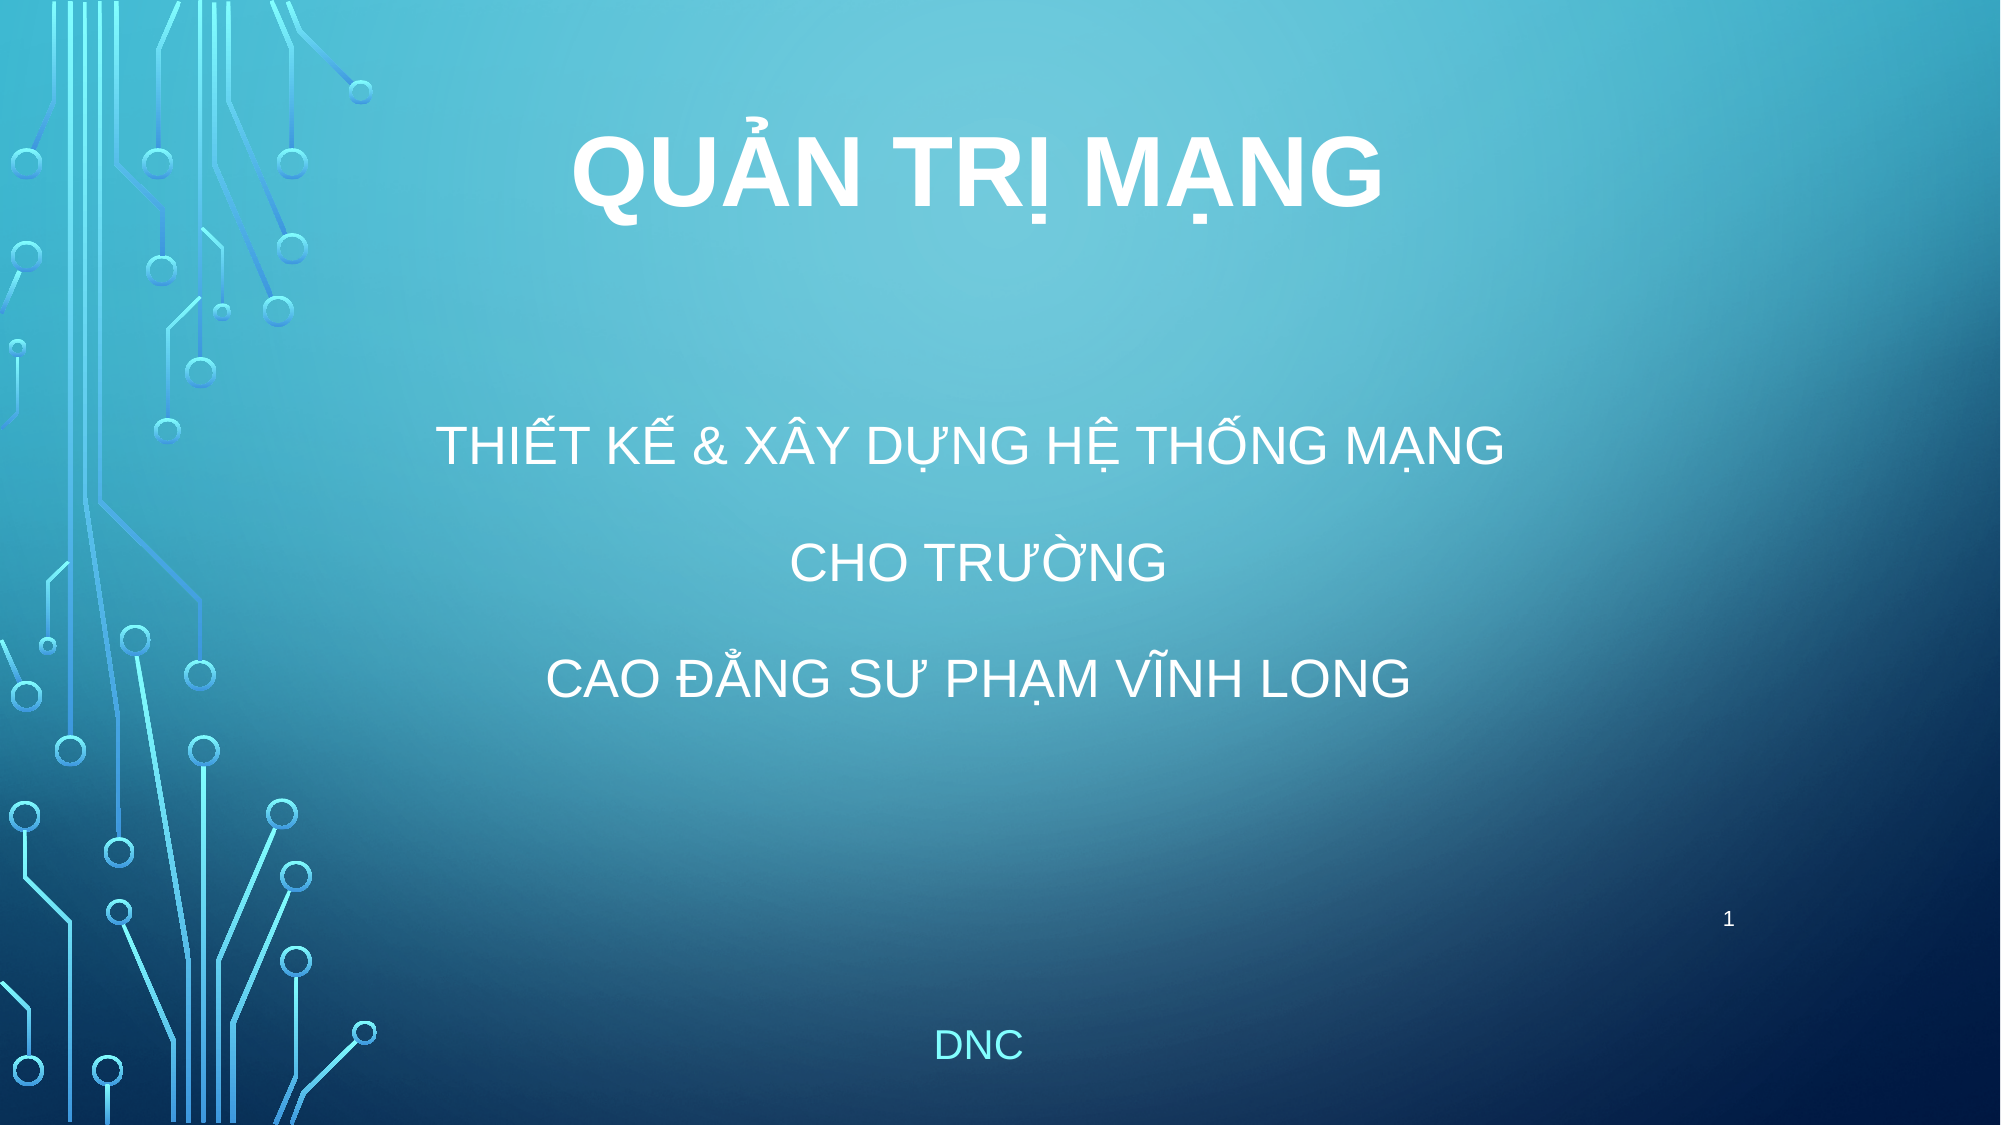

# QUẢN TRỊ MẠNG
Thiết kế & Xây dựng hệ thống mạng

cho trường

cao đẳng sư phạm vĩnh long
1
DNC